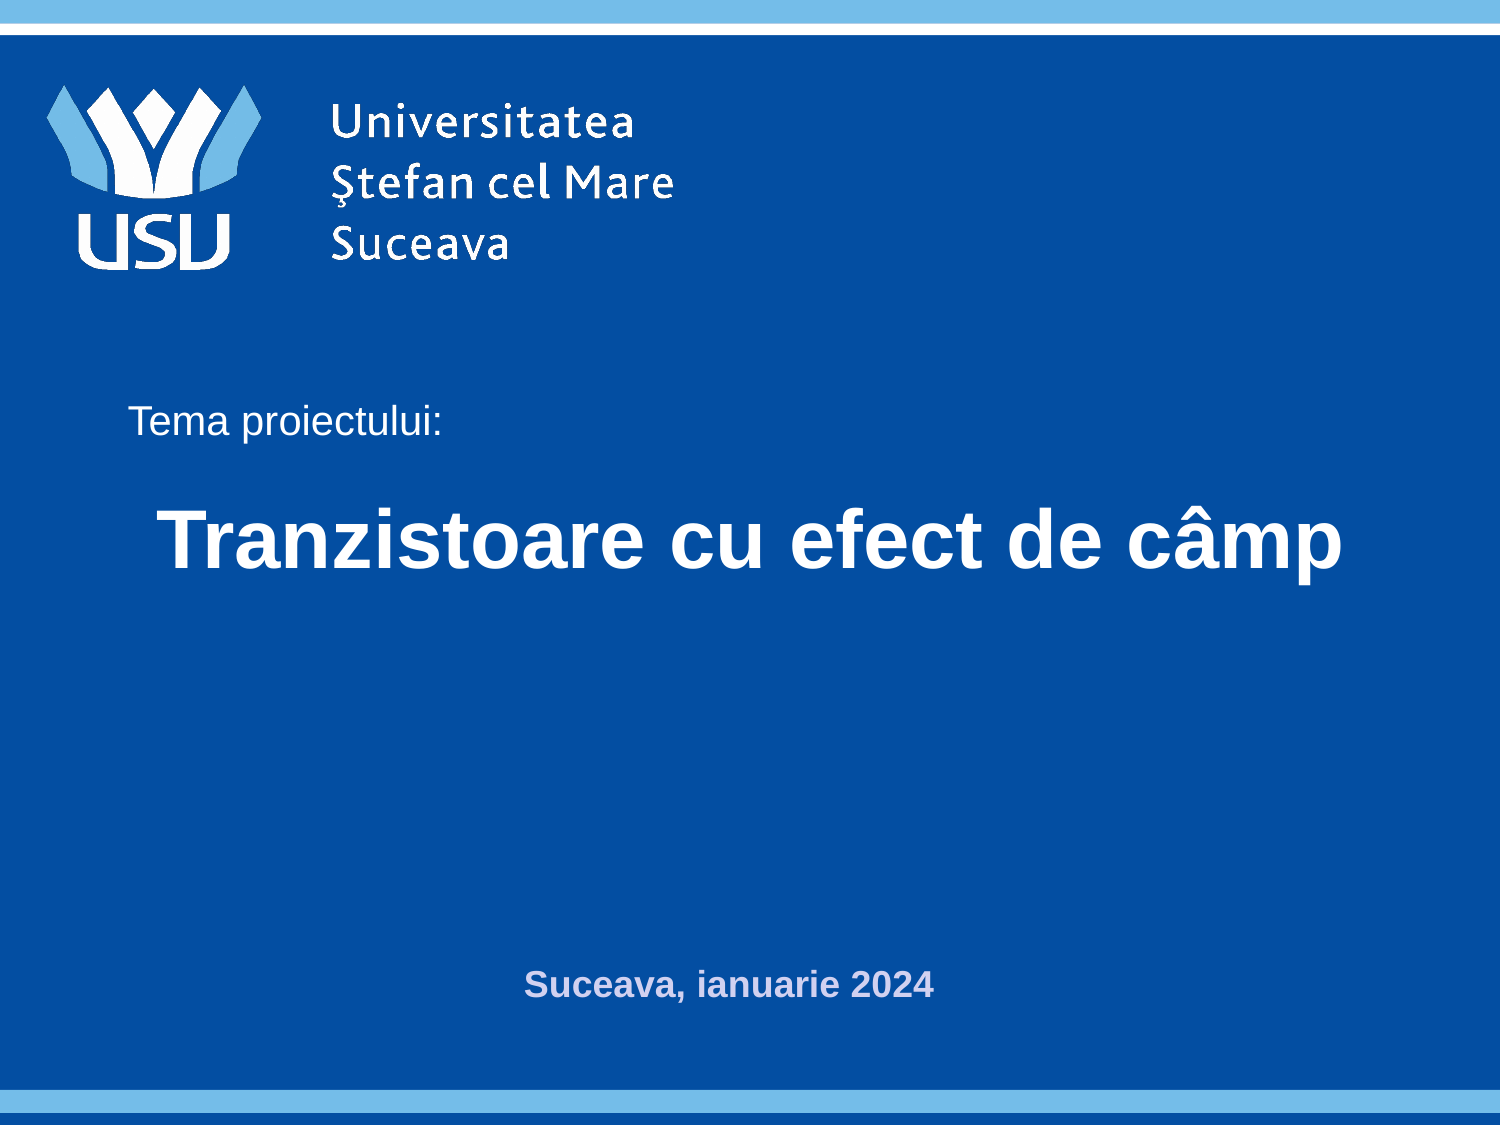

Tema proiectului:
# Tranzistoare cu efect de câmp
	 Suceava, ianuarie 2024